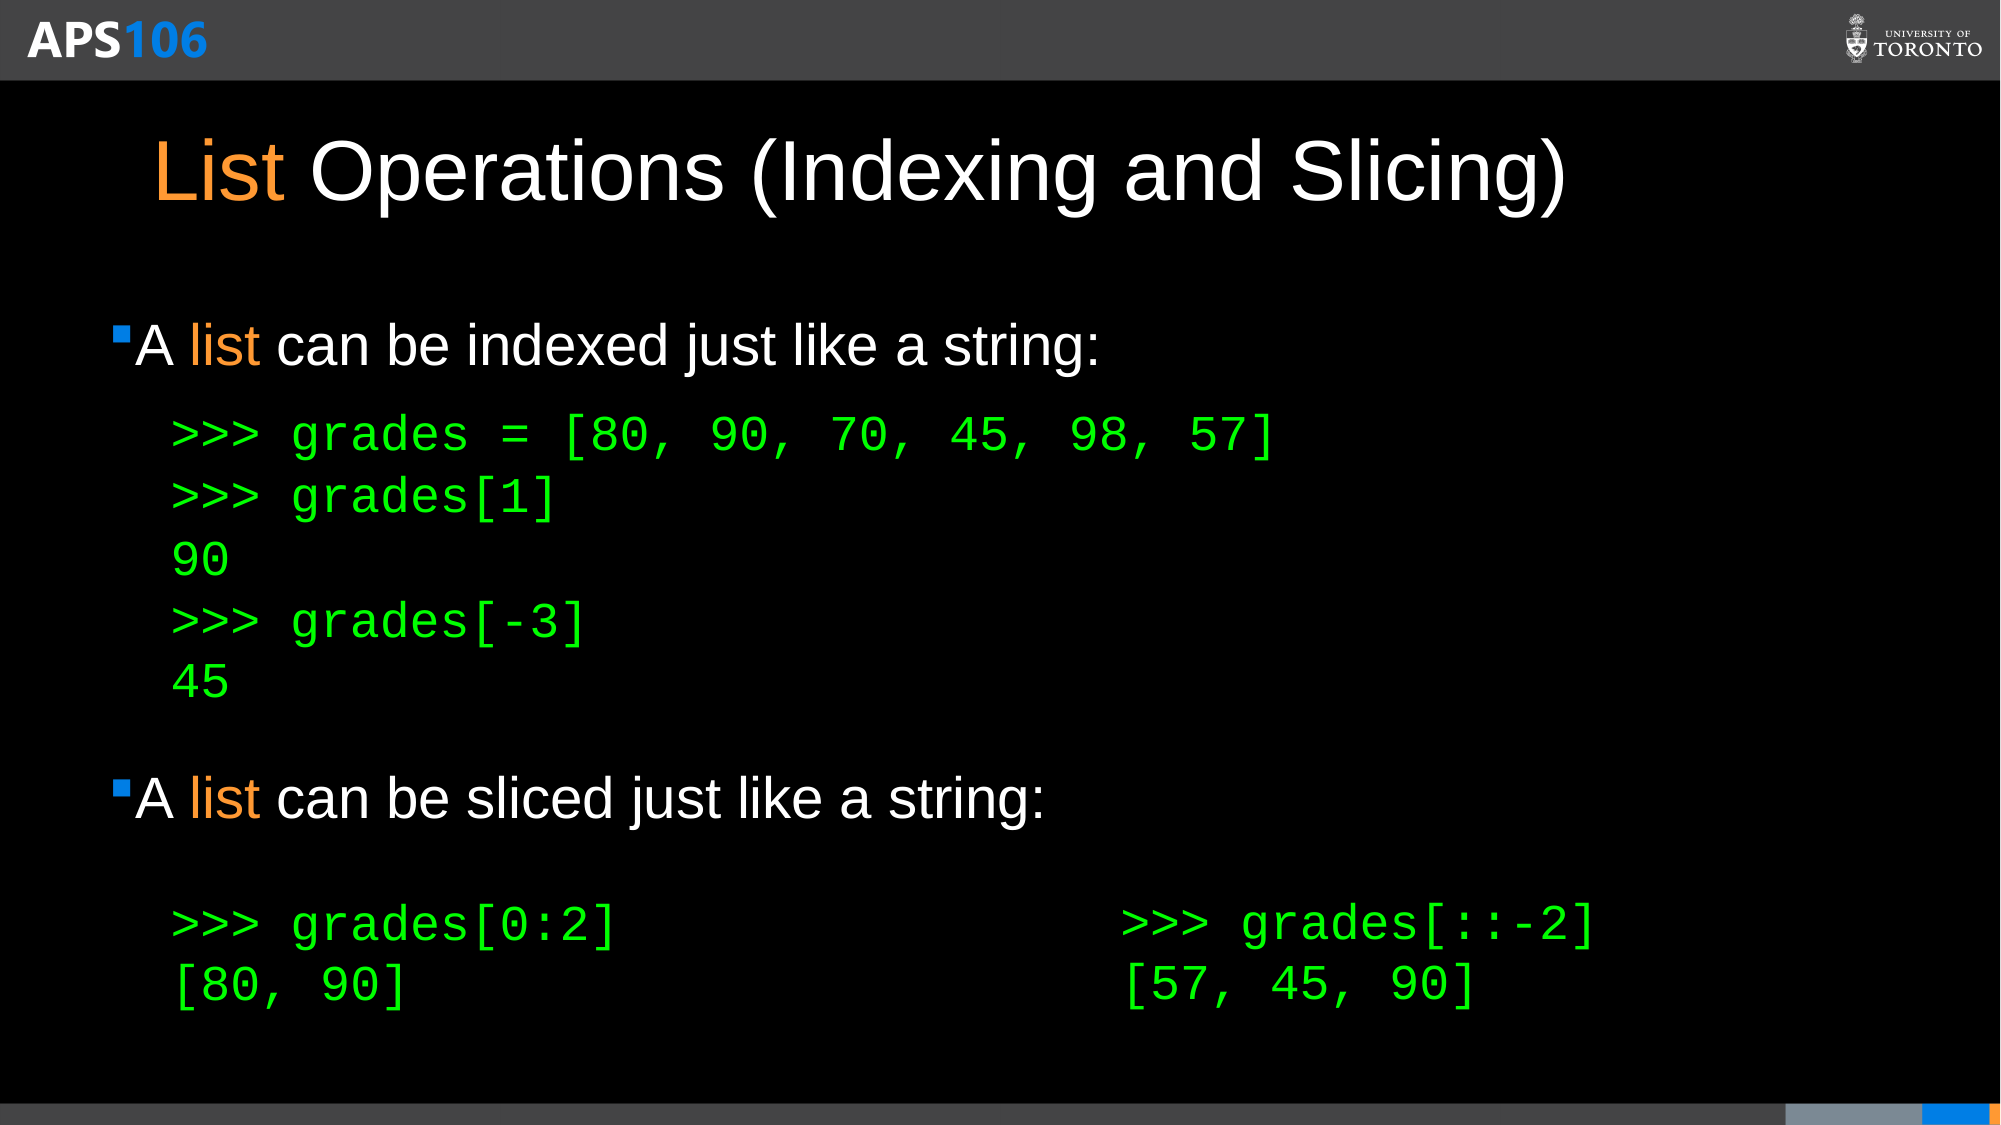

# List Operations (Indexing and Slicing)
A list can be indexed just like a string:

A list can be sliced just like a string:

>>> grades = [80, 90, 70, 45, 98, 57]
>>> grades[1]
90
>>> grades[-3]
45
>>> grades[::-2] [57, 45, 90]
>>> grades[0:2] [80, 90]